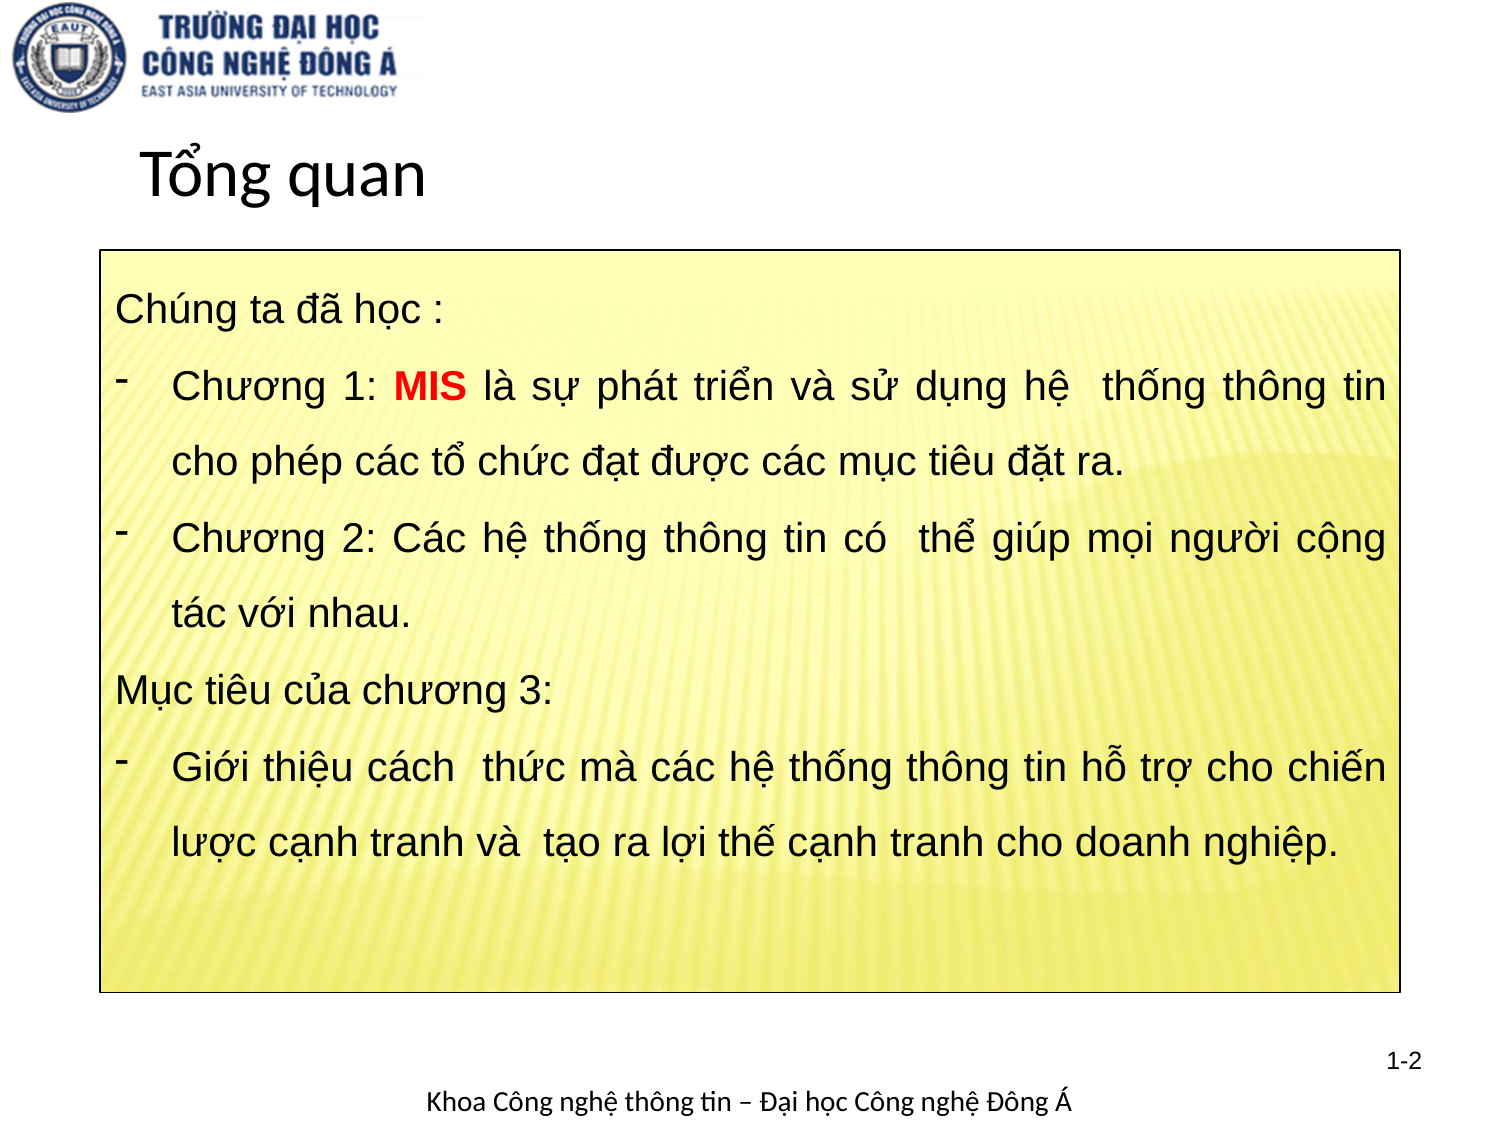

# Tổng quan
Chúng ta đã học :
Chương 1: MIS là sự phát triển và sử dụng hệ  thống thông tin cho phép các tổ chức đạt được các mục tiêu đặt ra.
Chương 2: Các hệ thống thông tin có  thể giúp mọi người cộng tác với nhau.
Mục tiêu của chương 3:
Giới thiệu cách  thức mà các hệ thống thông tin hỗ trợ cho chiến lược cạnh tranh và  tạo ra lợi thế cạnh tranh cho doanh nghiệp.
1-2